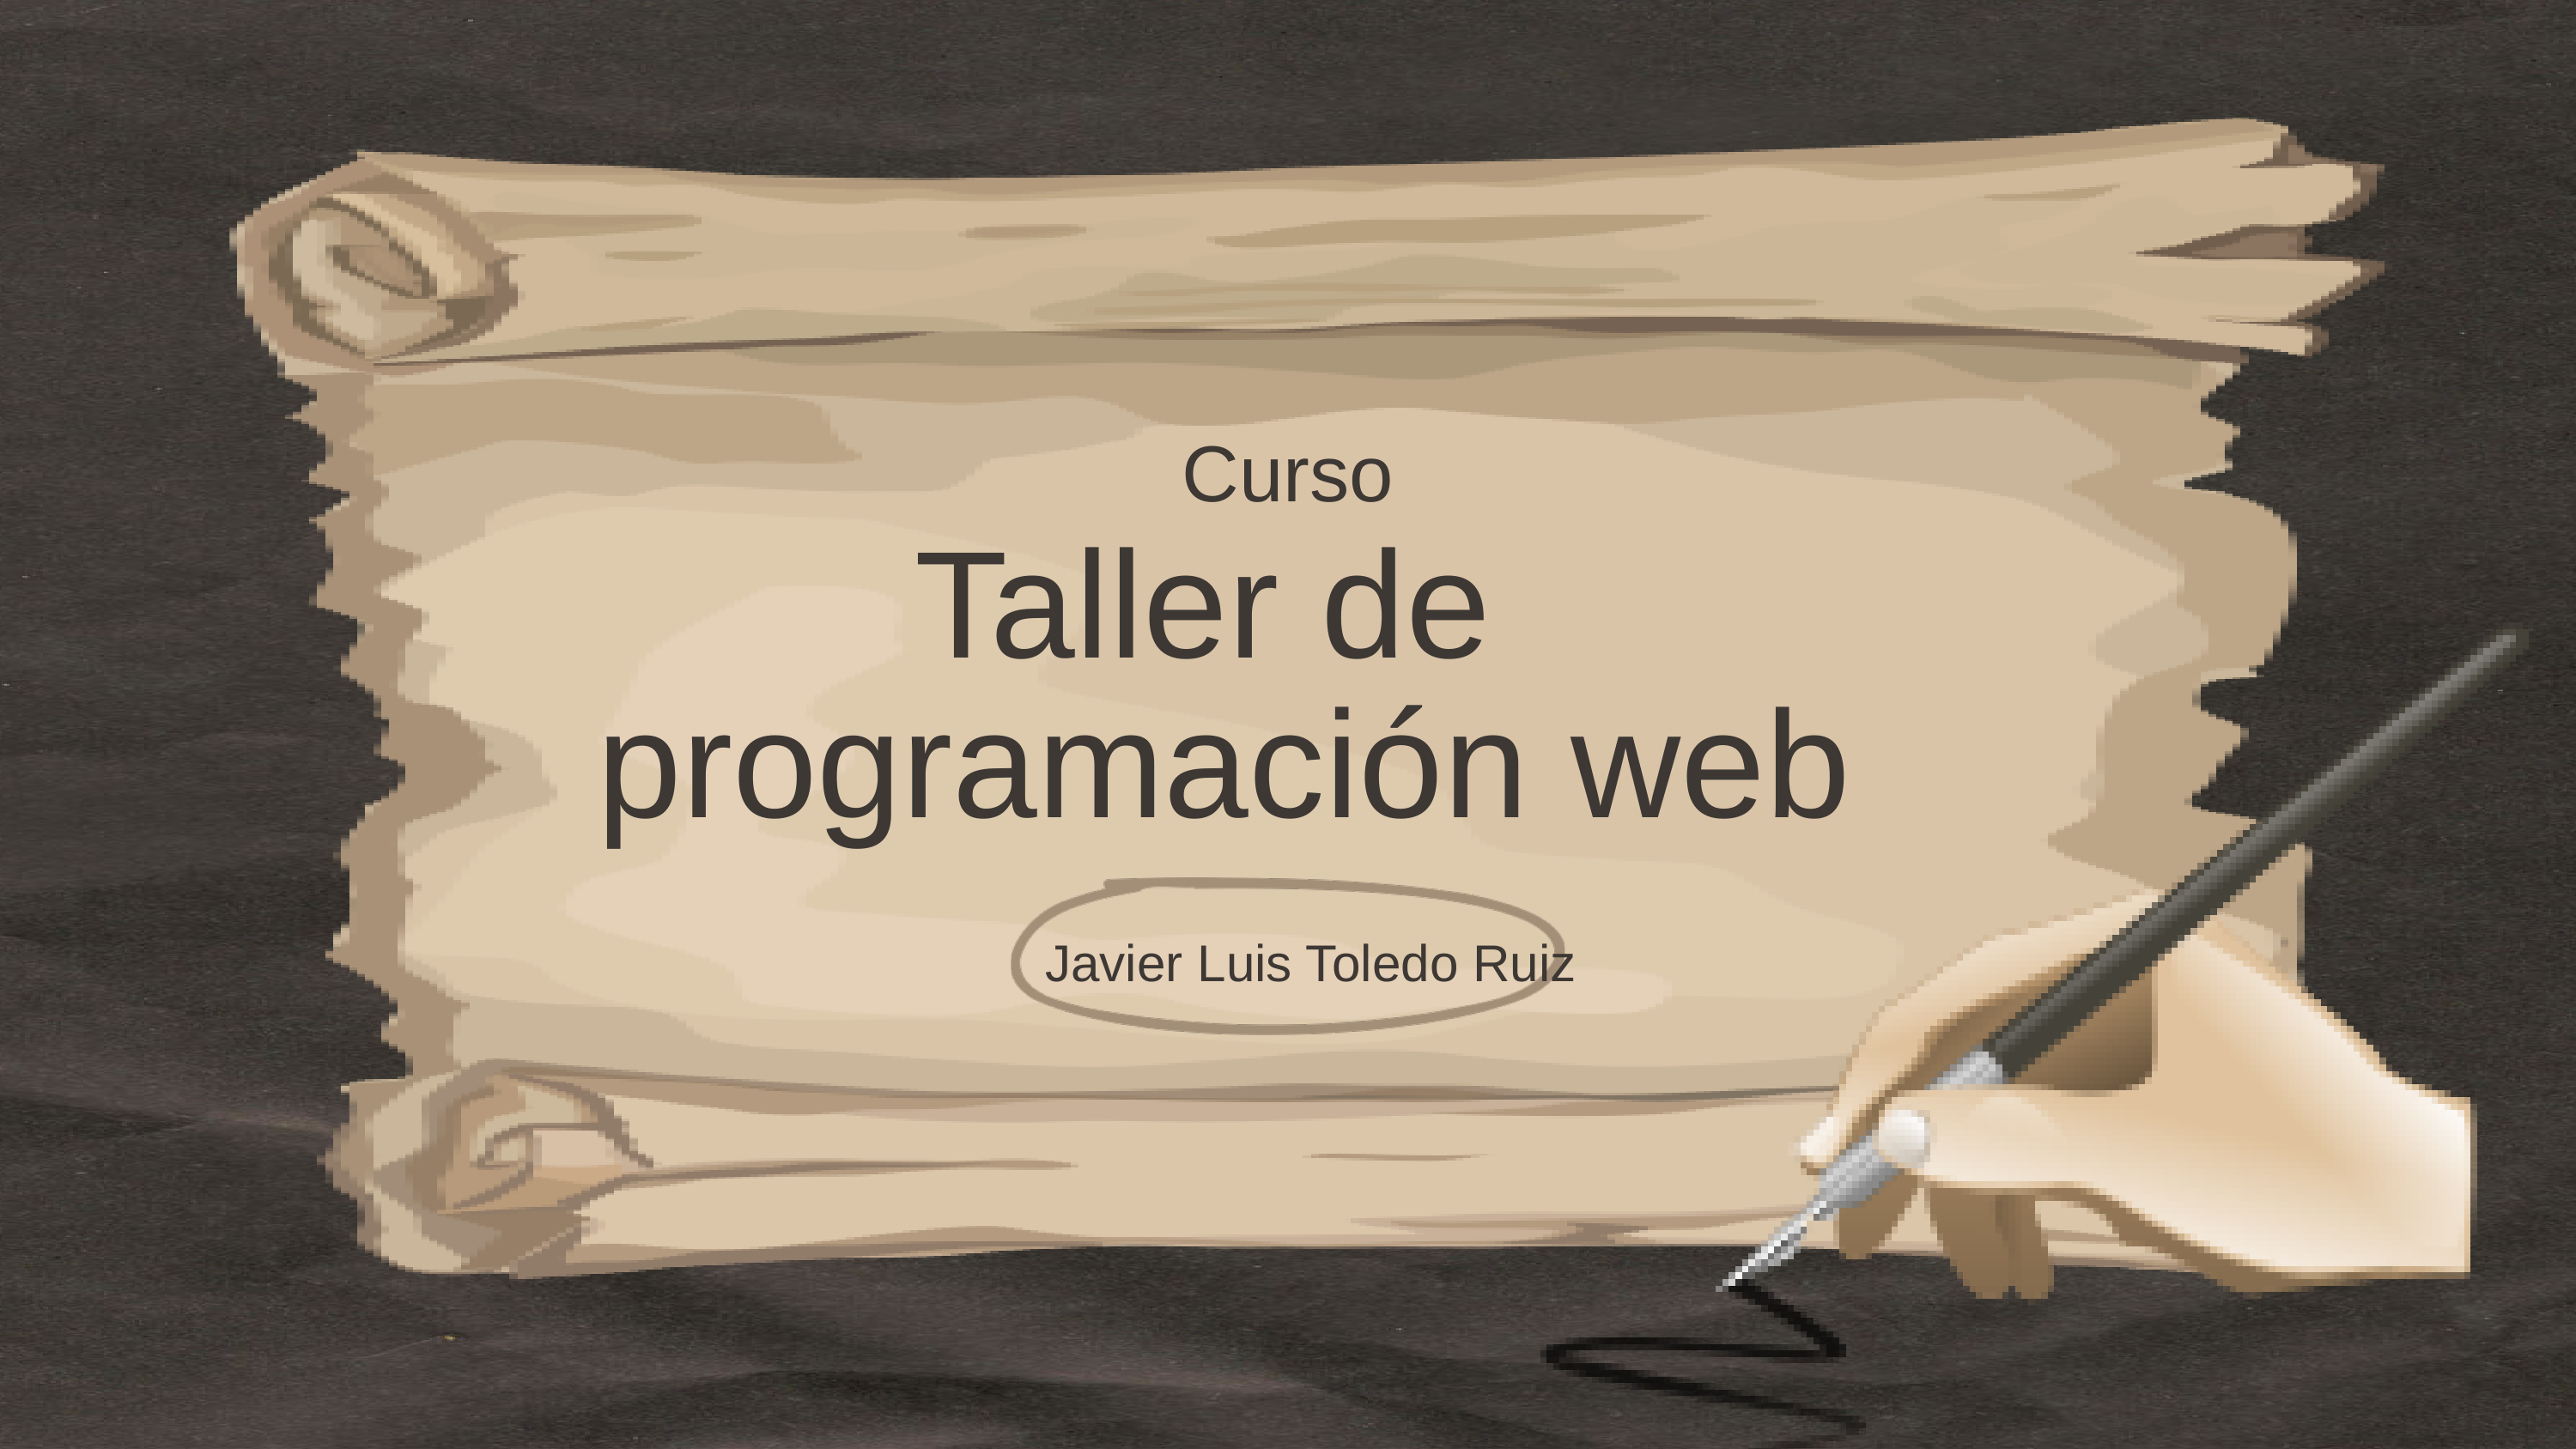

Curso
Taller de
programación web

Javier Luis Toledo Ruiz